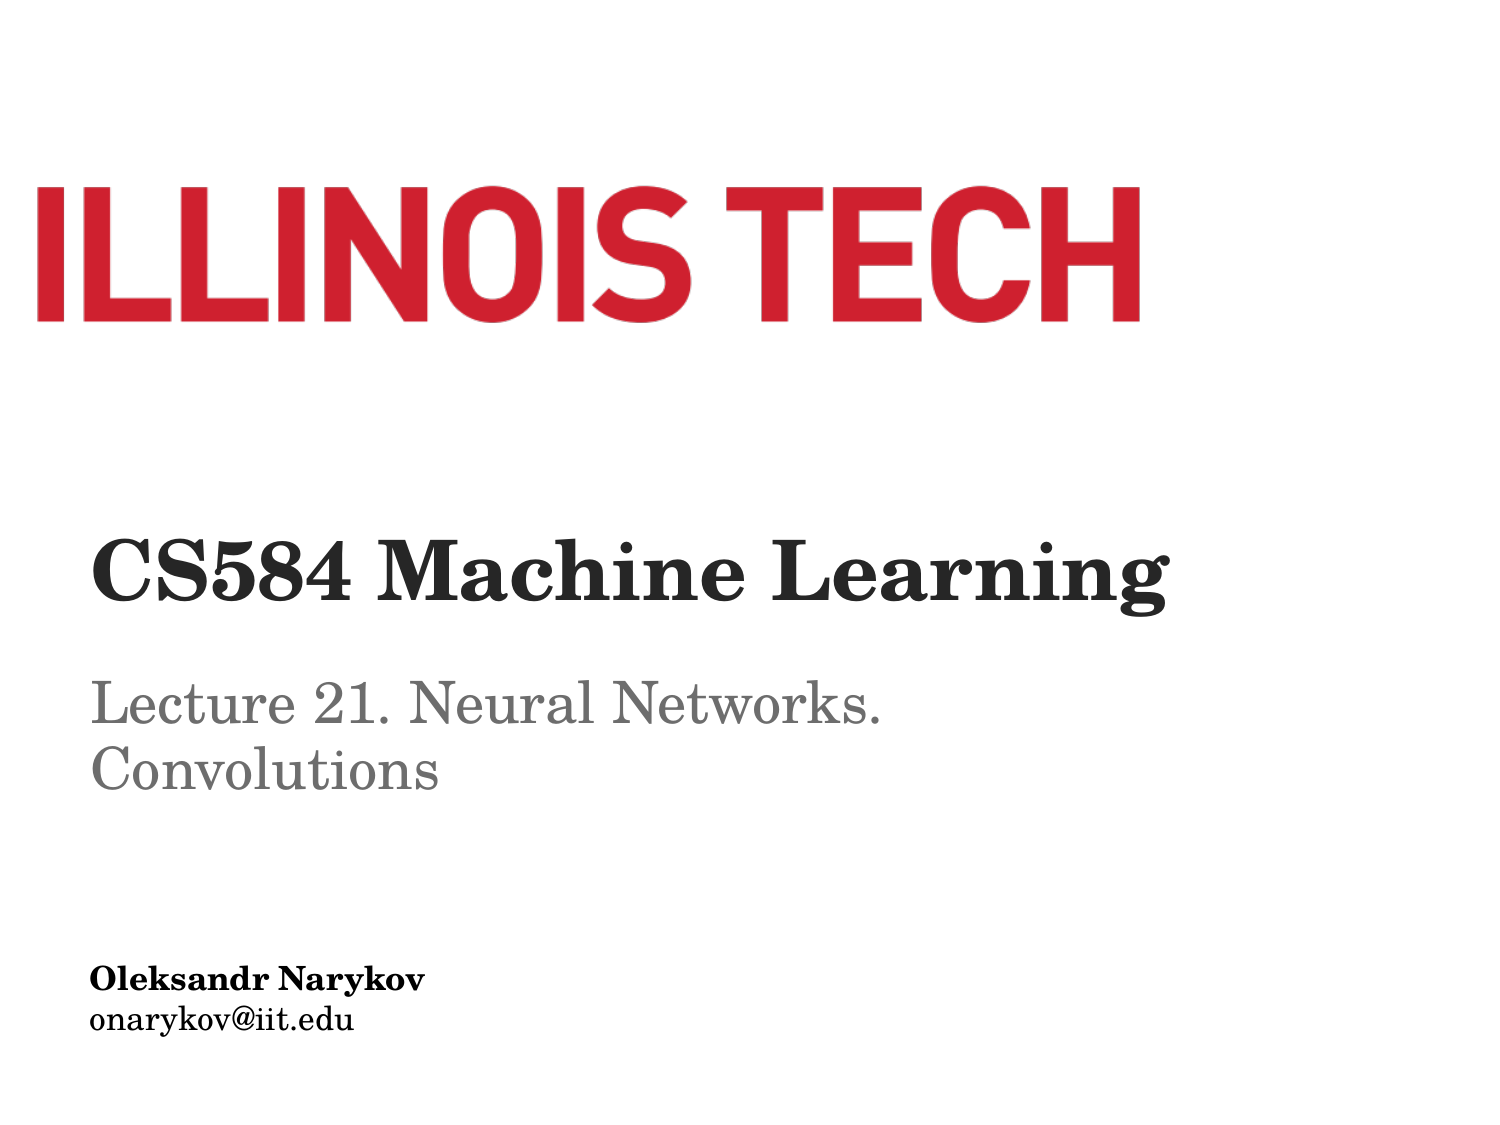

# CS584 Machine Learning
Lecture 21. Neural Networks. Convolutions
Oleksandr Narykov
onarykov@iit.edu